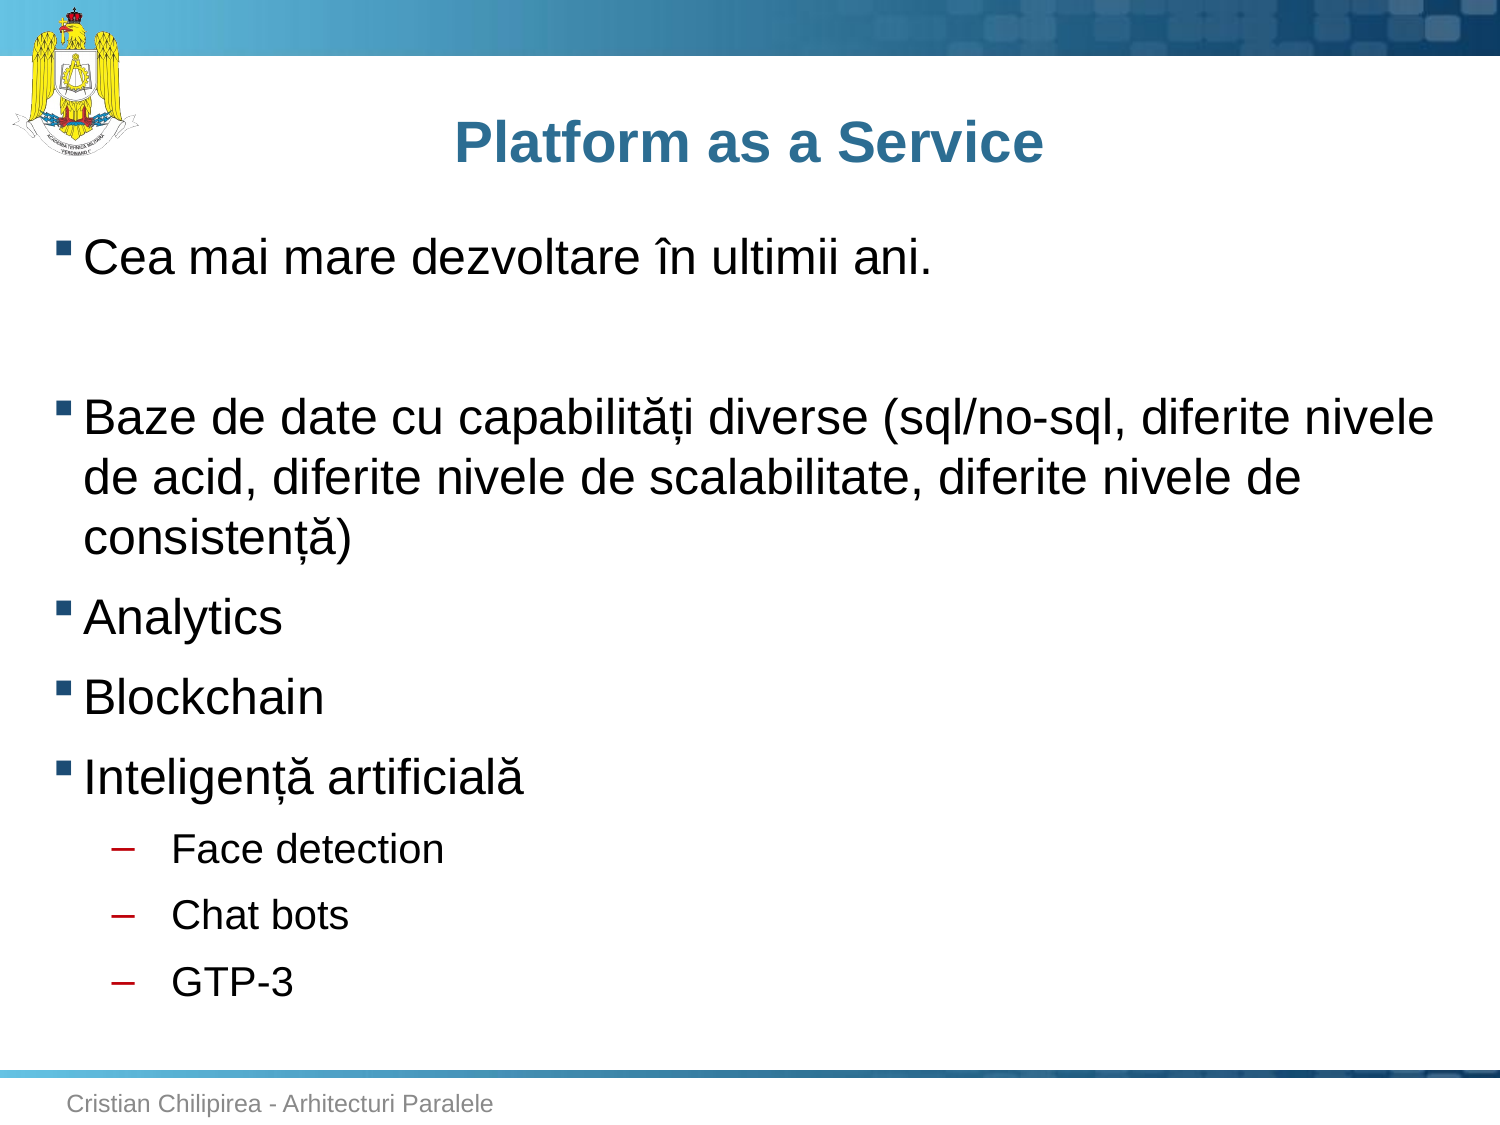

# Platform as a Service
Cea mai mare dezvoltare în ultimii ani.

Baze de date cu capabilități diverse (sql/no-sql, diferite nivele de acid, diferite nivele de scalabilitate, diferite nivele de consistență)
Analytics
Blockchain
Inteligență artificială
Face detection
Chat bots
GTP-3

Cristian Chilipirea - Arhitecturi Paralele